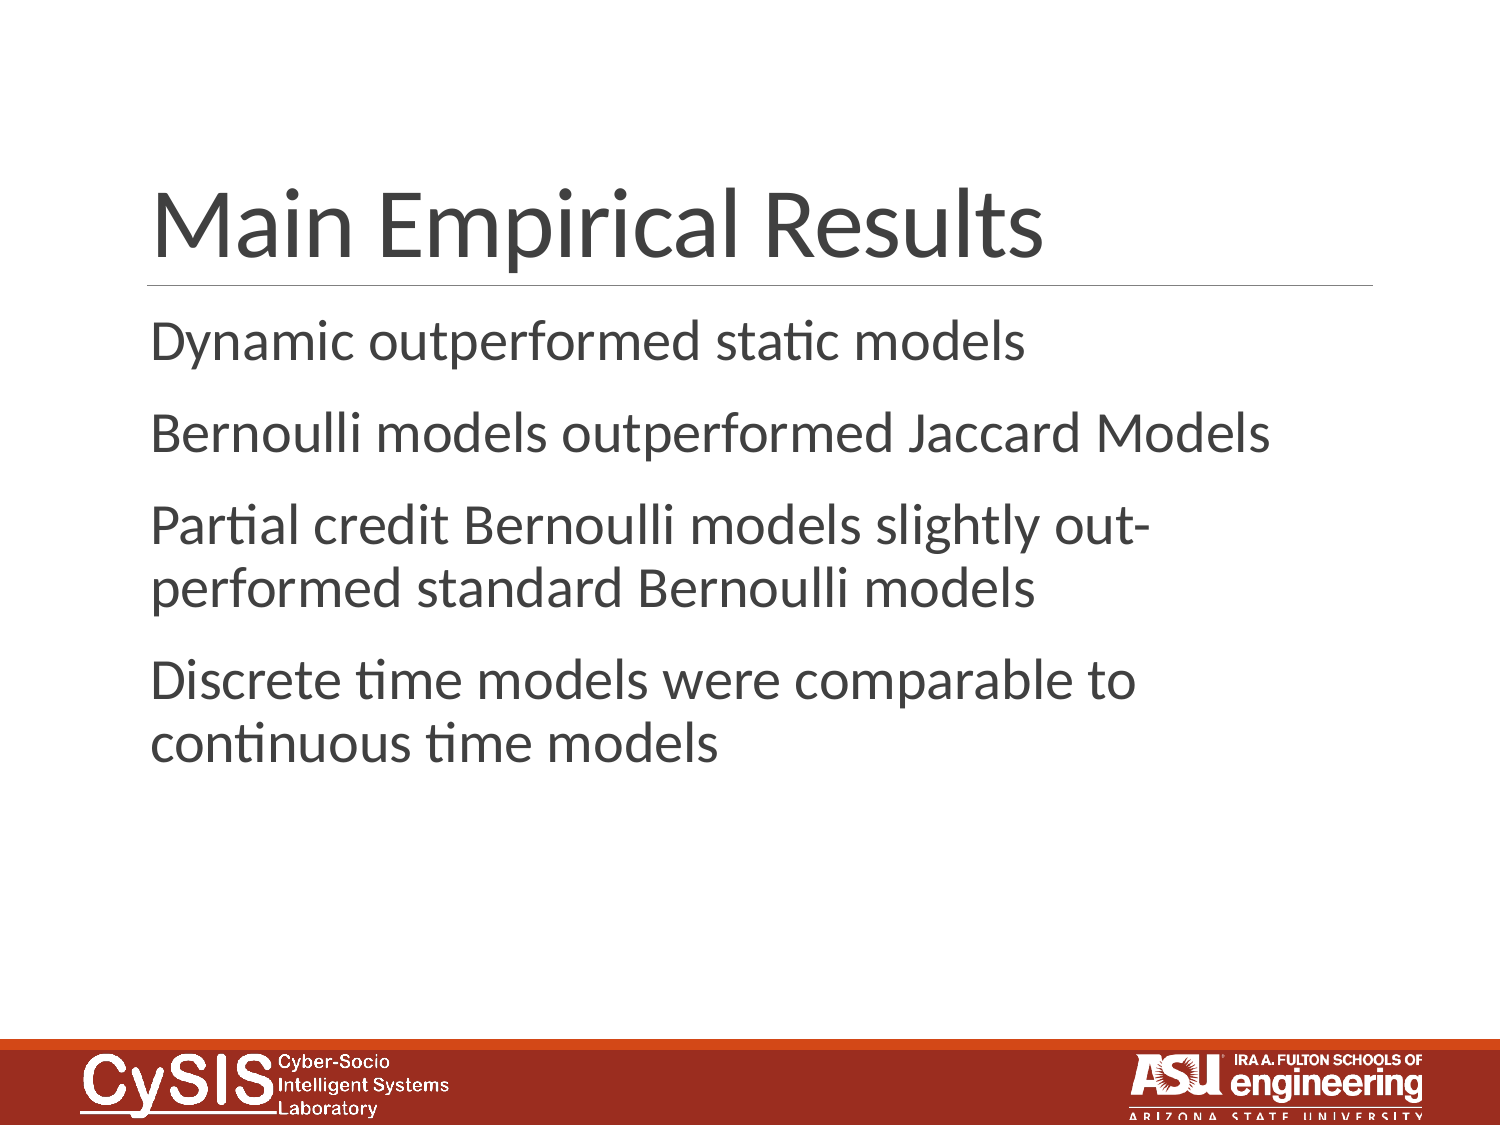

# Main Empirical Results
Dynamic outperformed static models
Bernoulli models outperformed Jaccard Models
Partial credit Bernoulli models slightly out-performed standard Bernoulli models
Discrete time models were comparable to continuous time models